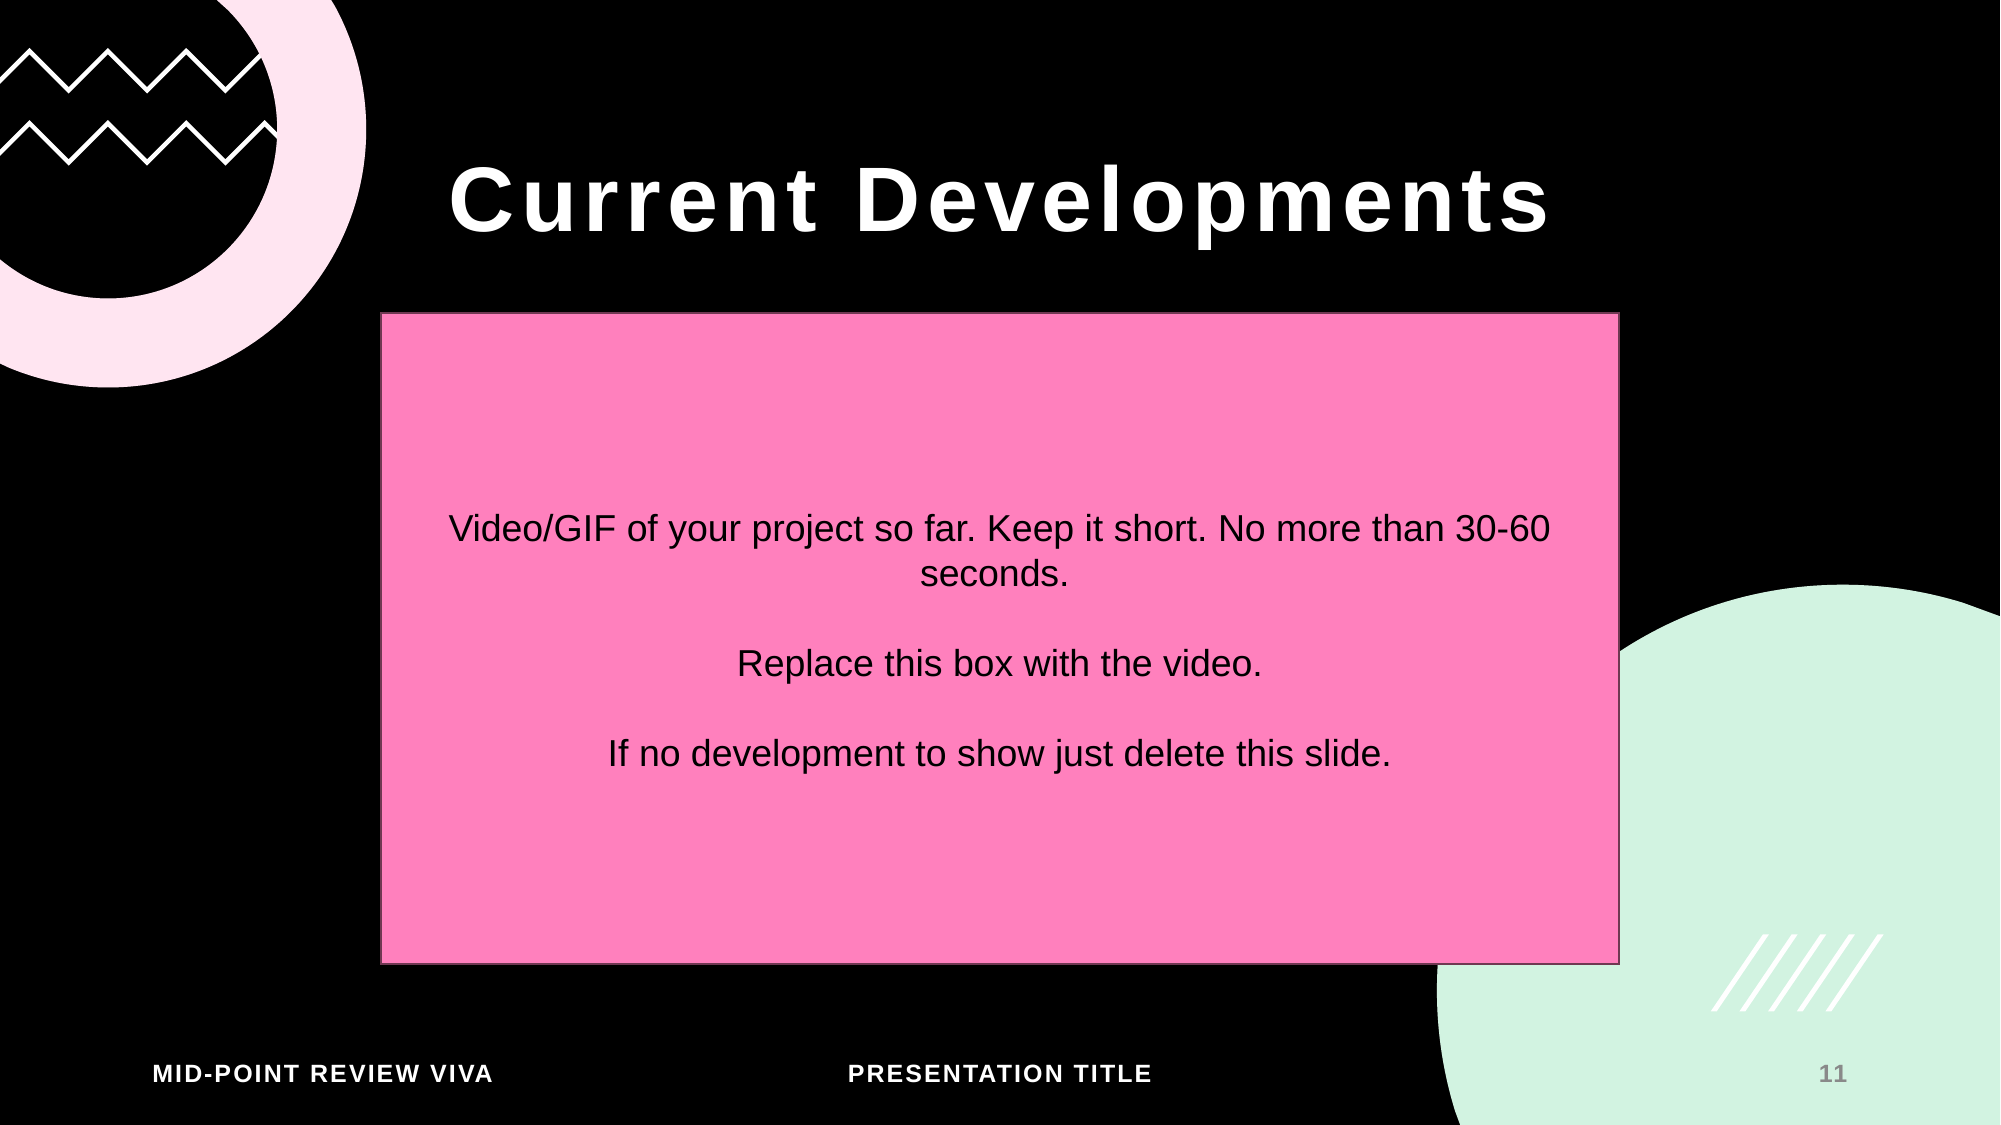

# Current Developments
Video/GIF of your project so far. Keep it short. No more than 30-60 seconds.

Replace this box with the video.

If no development to show just delete this slide.
MID-Point Review viva
PRESENTATION TITLE
11